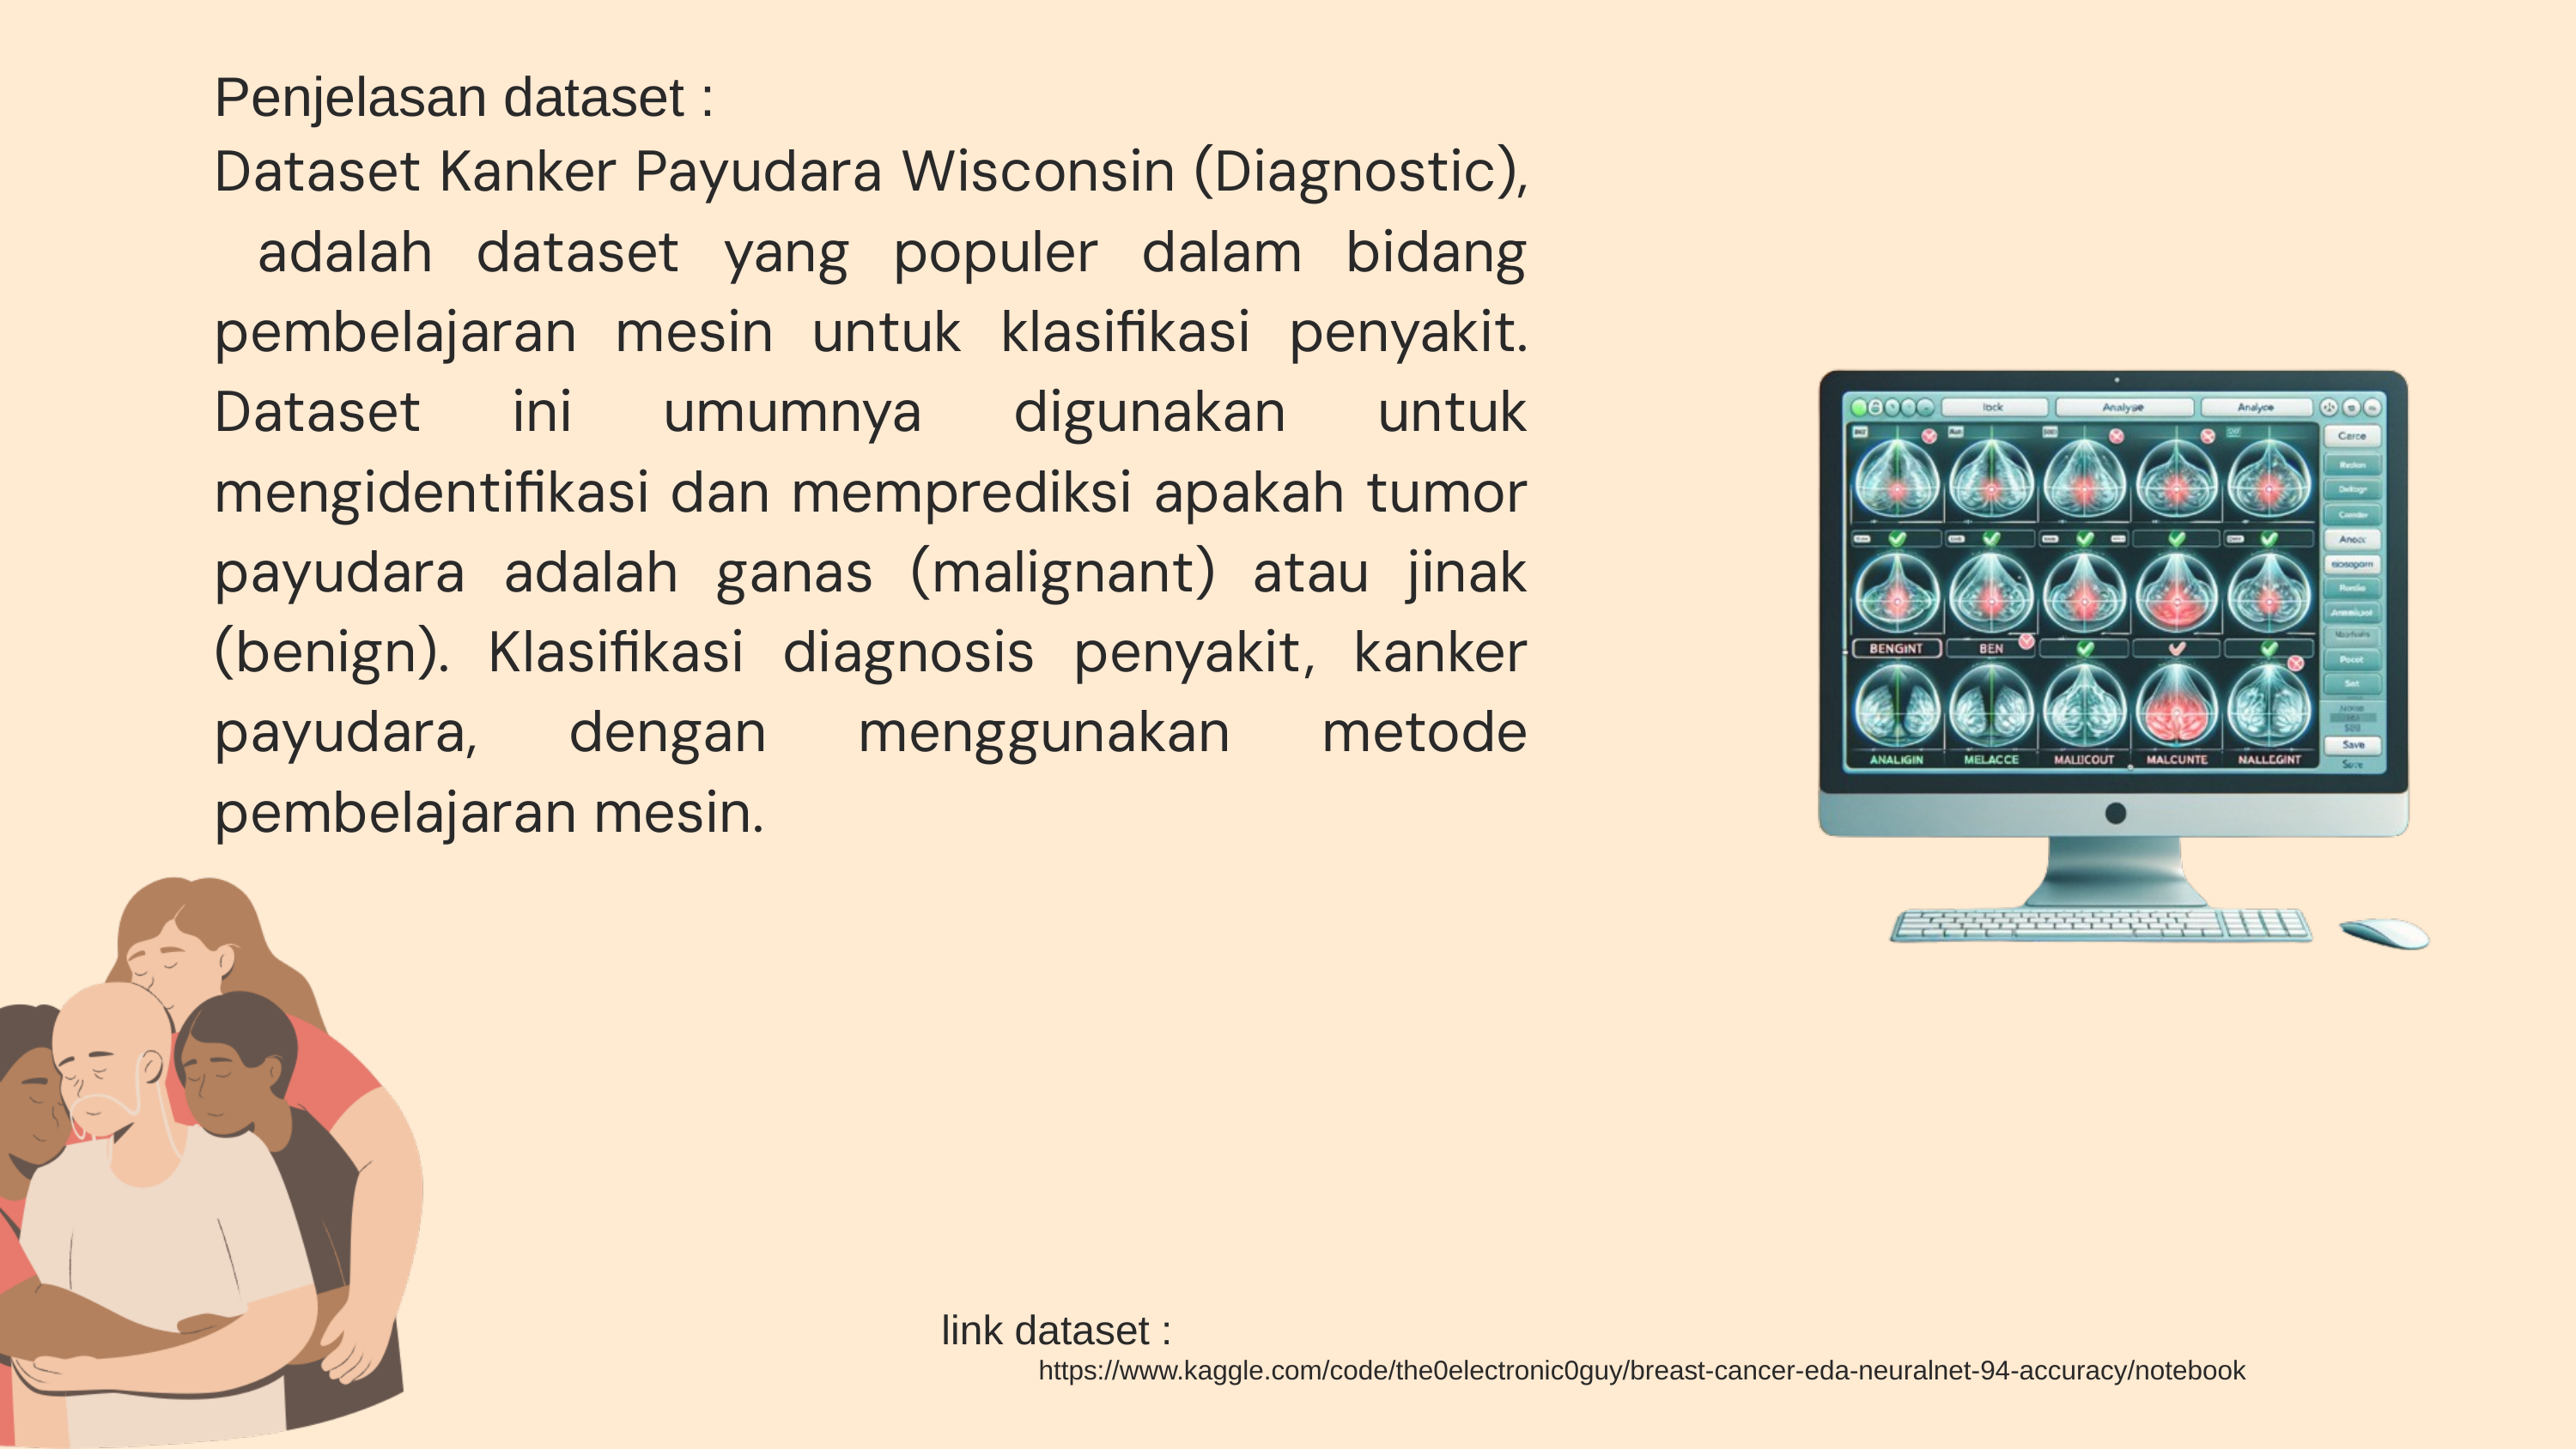

Penjelasan dataset :
Dataset Kanker Payudara Wisconsin (Diagnostic),  adalah dataset yang populer dalam bidang pembelajaran mesin untuk klasifikasi penyakit. Dataset ini umumnya digunakan untuk mengidentifikasi dan memprediksi apakah tumor payudara adalah ganas (malignant) atau jinak (benign). Klasifikasi diagnosis penyakit, kanker payudara, dengan menggunakan metode pembelajaran mesin.

link dataset :
https://www.kaggle.com/code/the0electronic0guy/breast-cancer-eda-neuralnet-94-accuracy/notebook